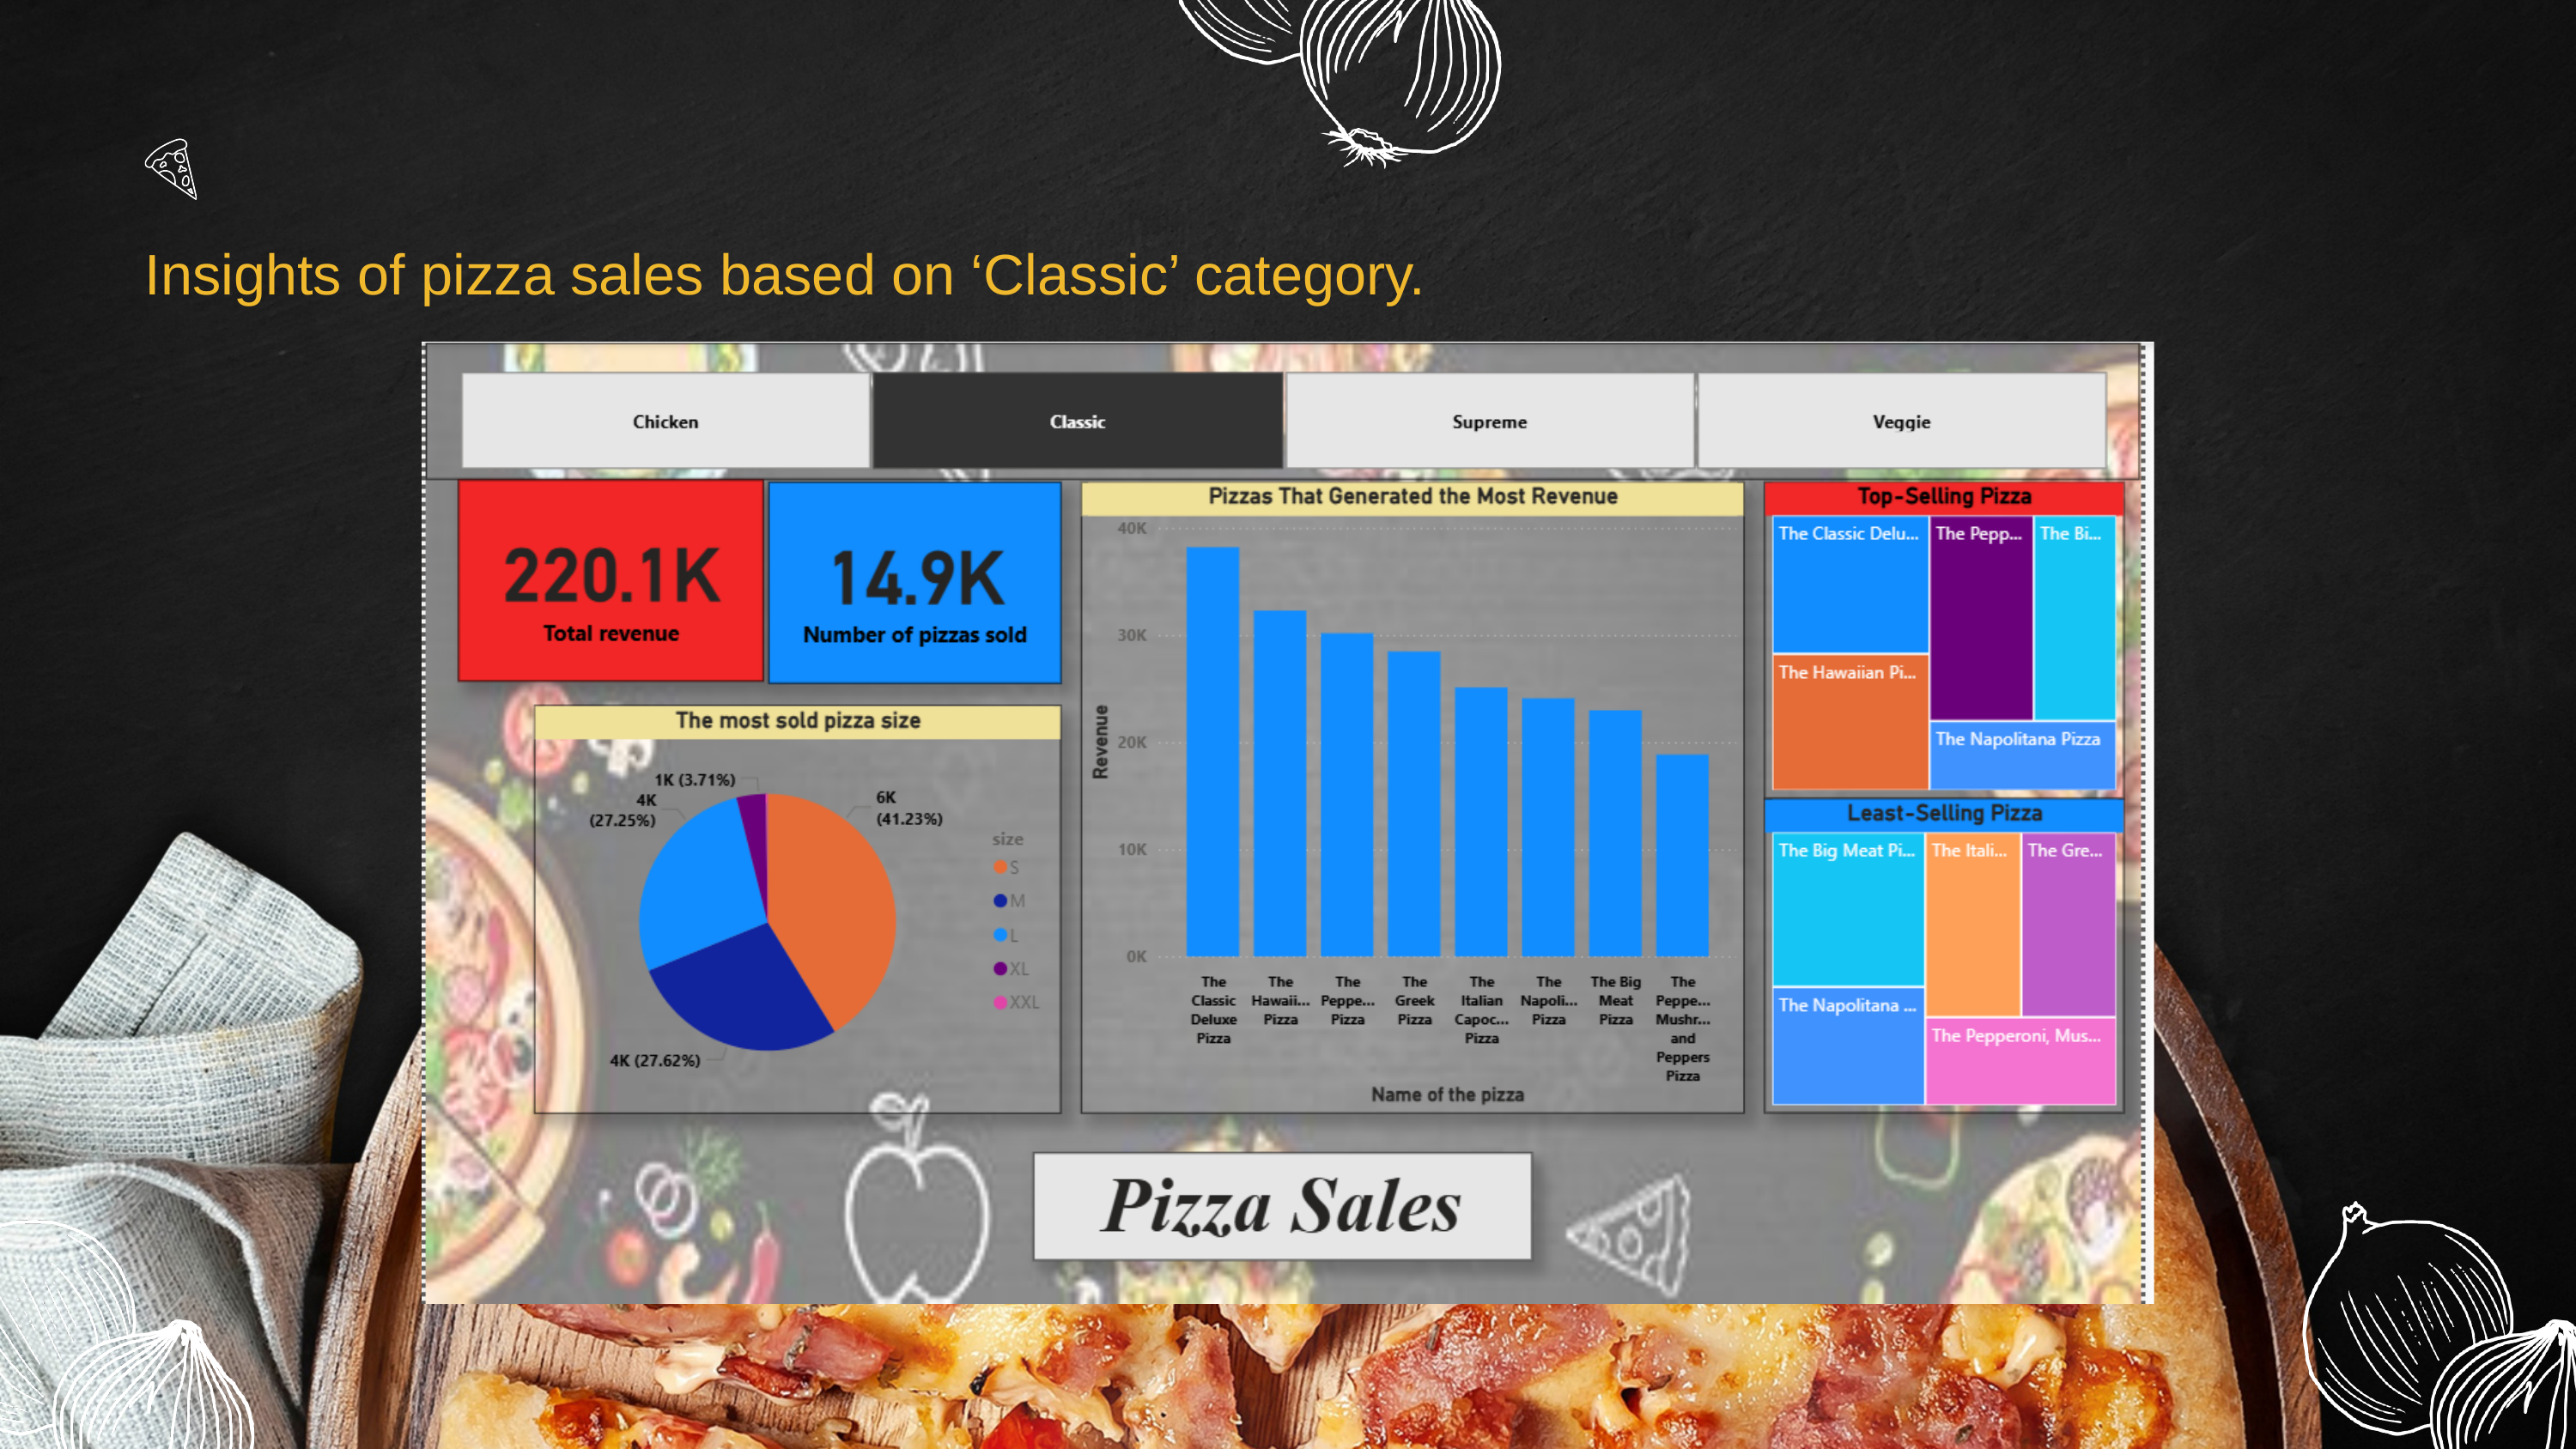

Insights of pizza sales based on ‘Classic’ category.